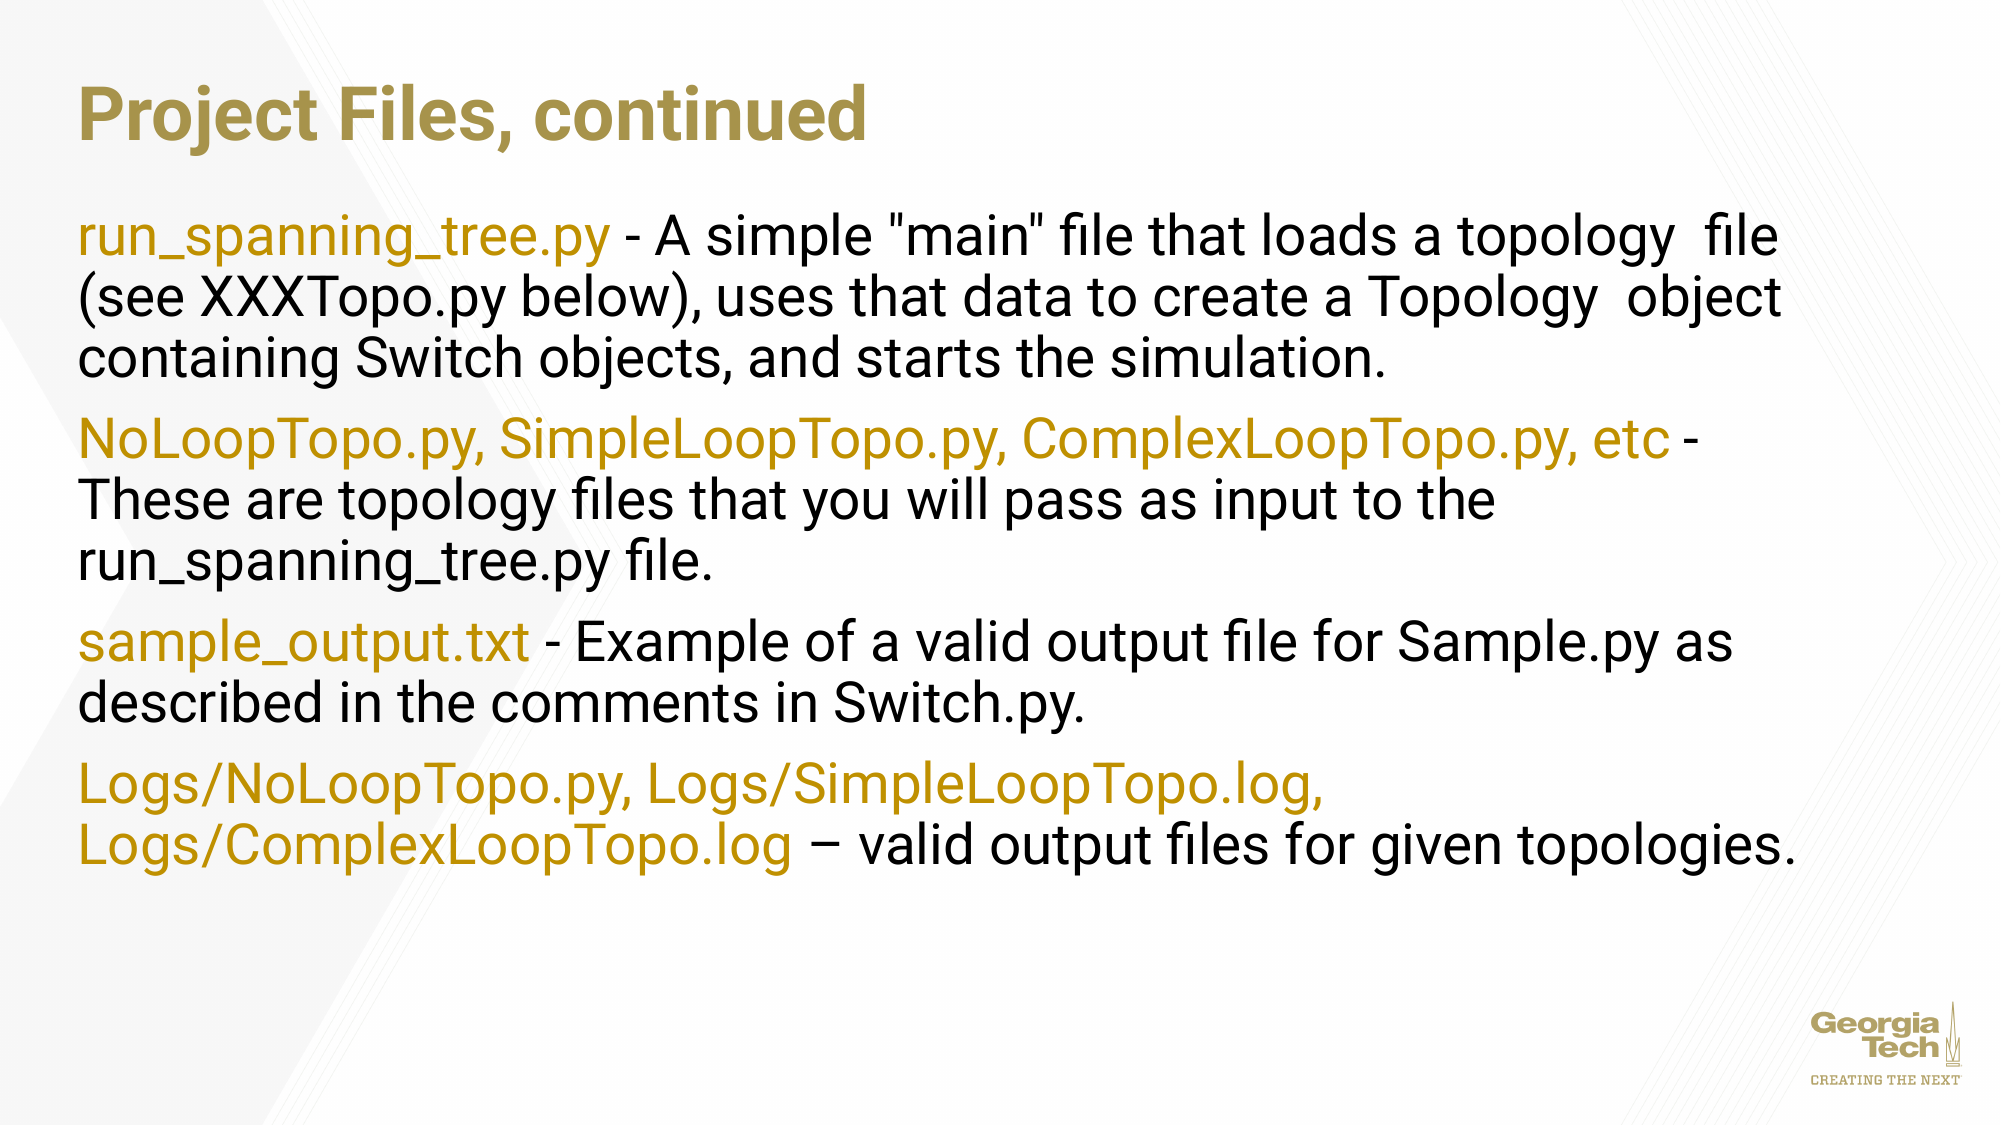

# Project Files, continued
run_spanning_tree.py - A simple "main" file that loads a topology  file (see XXXTopo.py below), uses that data to create a Topology  object containing Switch objects, and starts the simulation.
NoLoopTopo.py, SimpleLoopTopo.py, ComplexLoopTopo.py, etc - These are topology files that you will pass as input to the run_spanning_tree.py file.
sample_output.txt - Example of a valid output file for Sample.py as described in the comments in Switch.py.
Logs/NoLoopTopo.py, Logs/SimpleLoopTopo.log, Logs/ComplexLoopTopo.log – valid output files for given topologies.